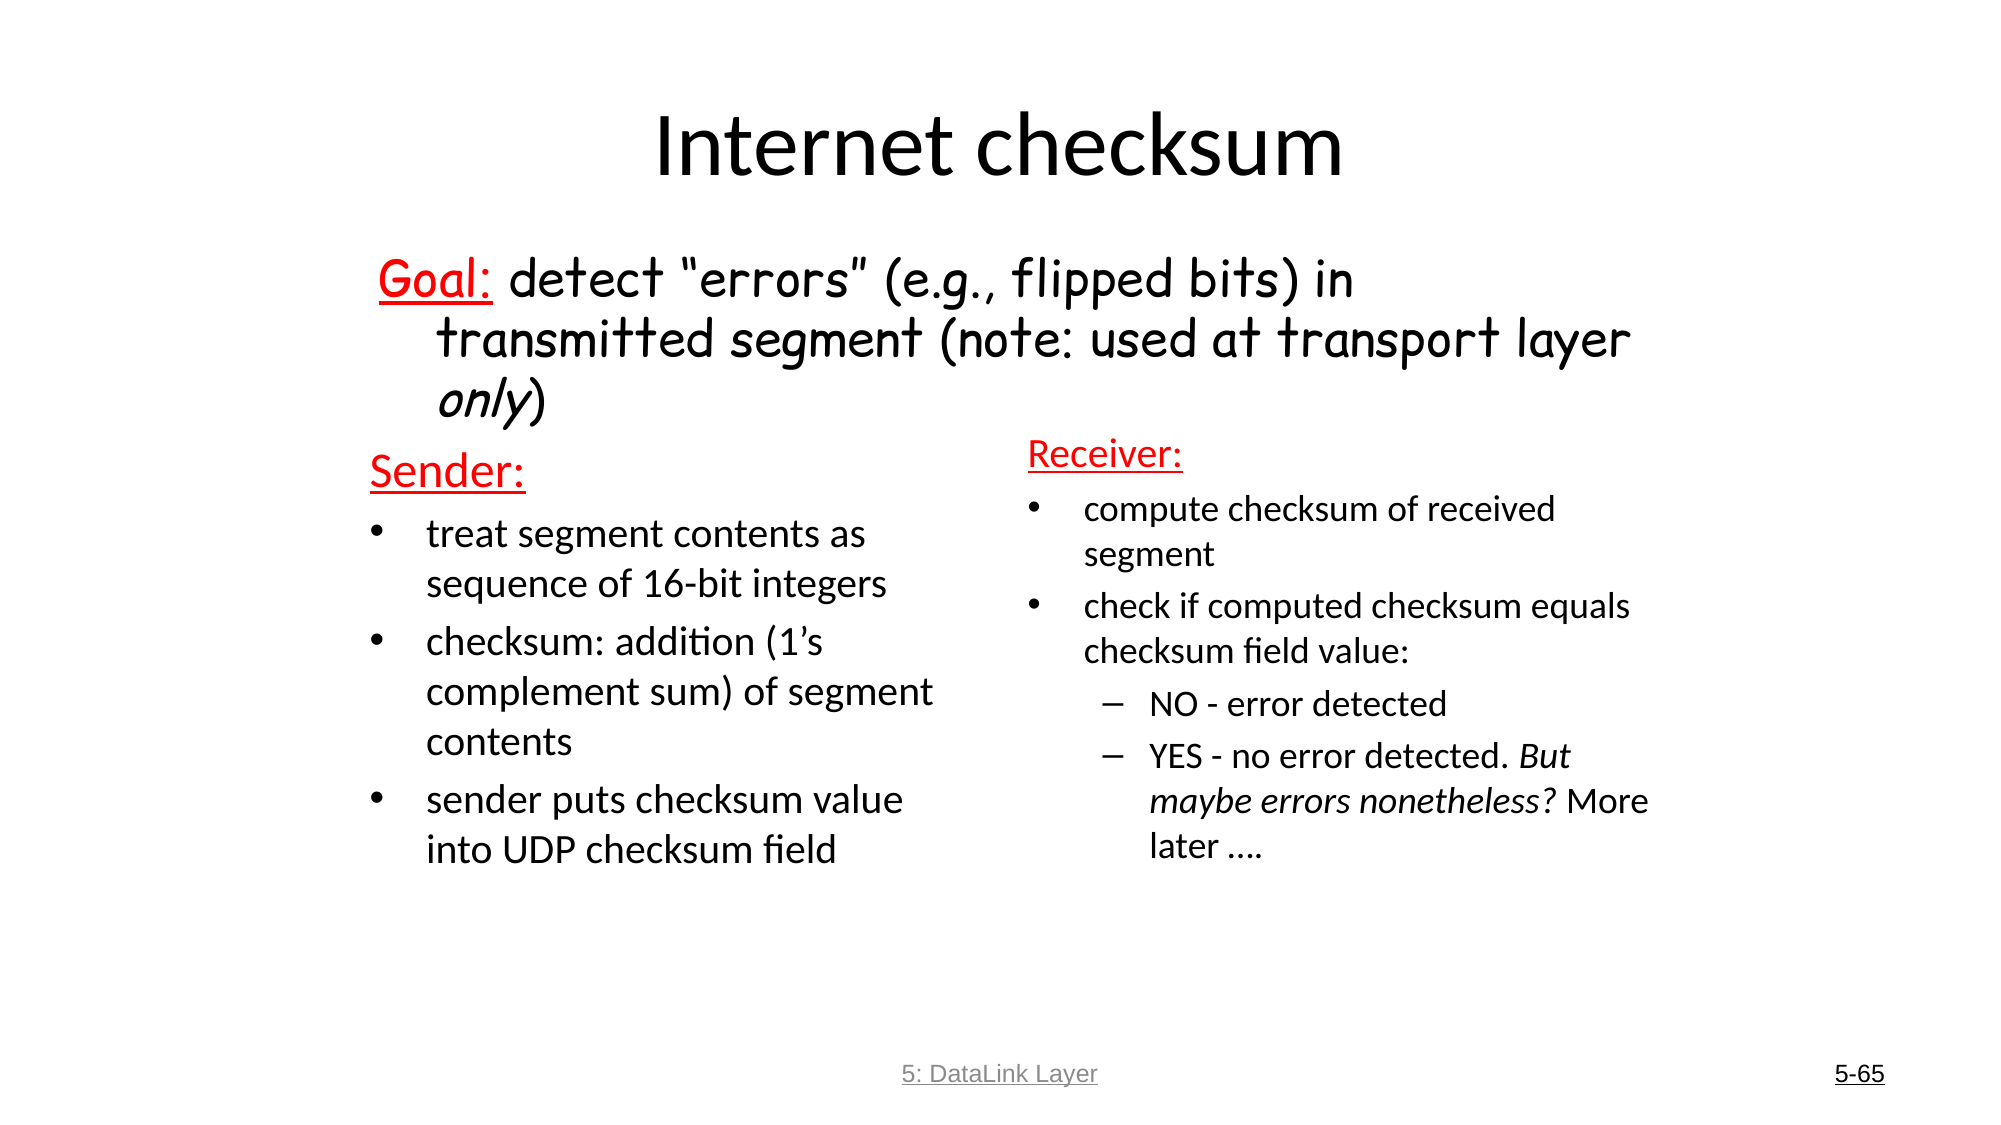

# Internet checksum
Goal: detect “errors” (e.g., flipped bits) in transmitted segment (note: used at transport layer only)

Receiver:
compute checksum of received segment
check if computed checksum equals checksum field value:
NO - error detected
YES - no error detected. But maybe errors nonetheless? More later ….

Sender:
treat segment contents as sequence of 16-bit integers
checksum: addition (1’s complement sum) of segment contents
sender puts checksum value into UDP checksum field

5: DataLink Layer
5-65